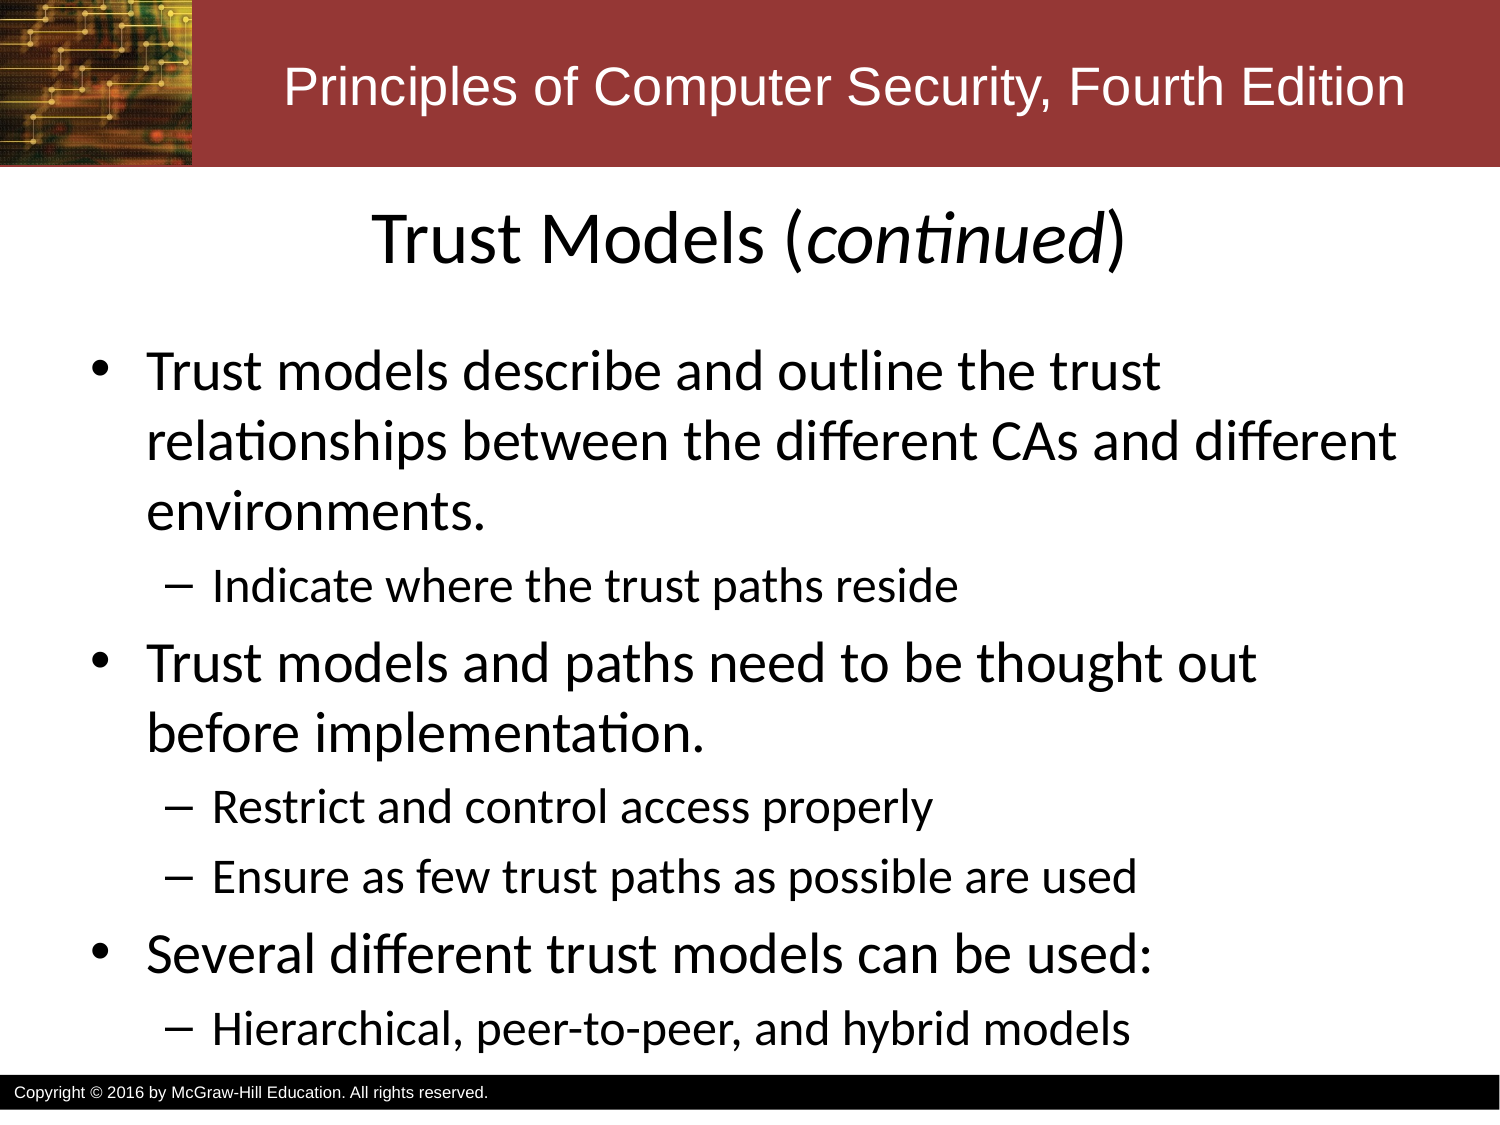

# Trust Models (continued)
Trust models describe and outline the trust relationships between the different CAs and different environments.
Indicate where the trust paths reside
Trust models and paths need to be thought out before implementation.
Restrict and control access properly
Ensure as few trust paths as possible are used
Several different trust models can be used:
Hierarchical, peer-to-peer, and hybrid models